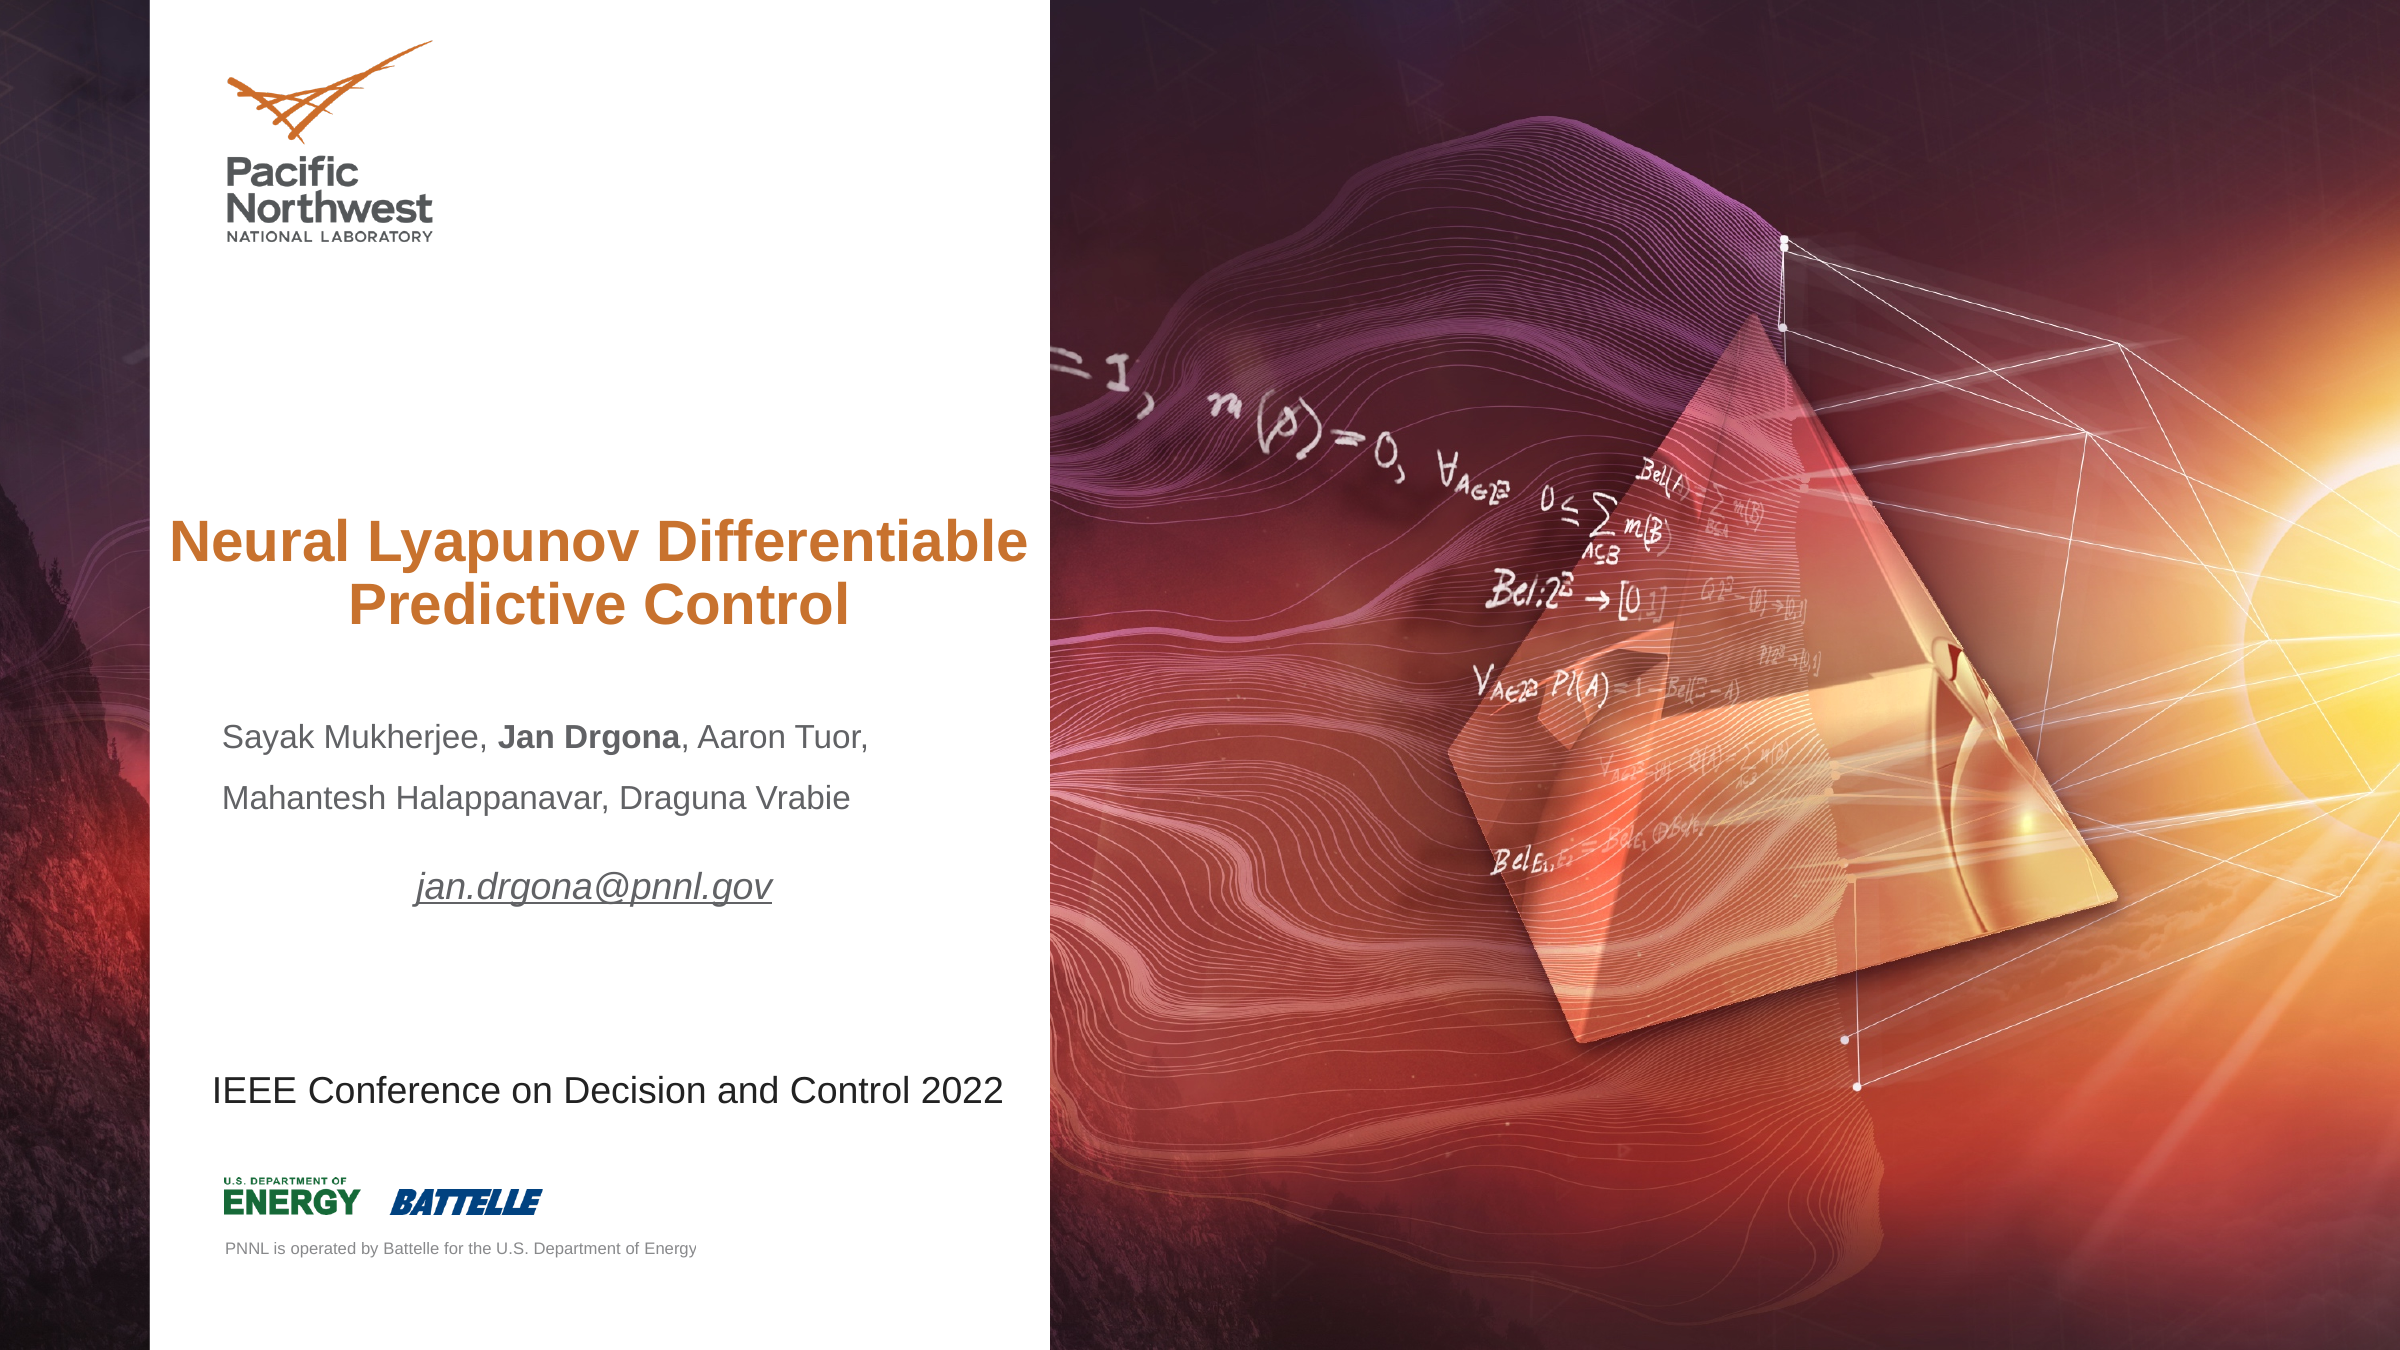

# Neural Lyapunov Differentiable Predictive Control
Sayak Mukherjee, Jan Drgona, Aaron Tuor,
Mahantesh Halappanavar, Draguna Vrabie

jan.drgona@pnnl.gov

IEEE Conference on Decision and Control 2022